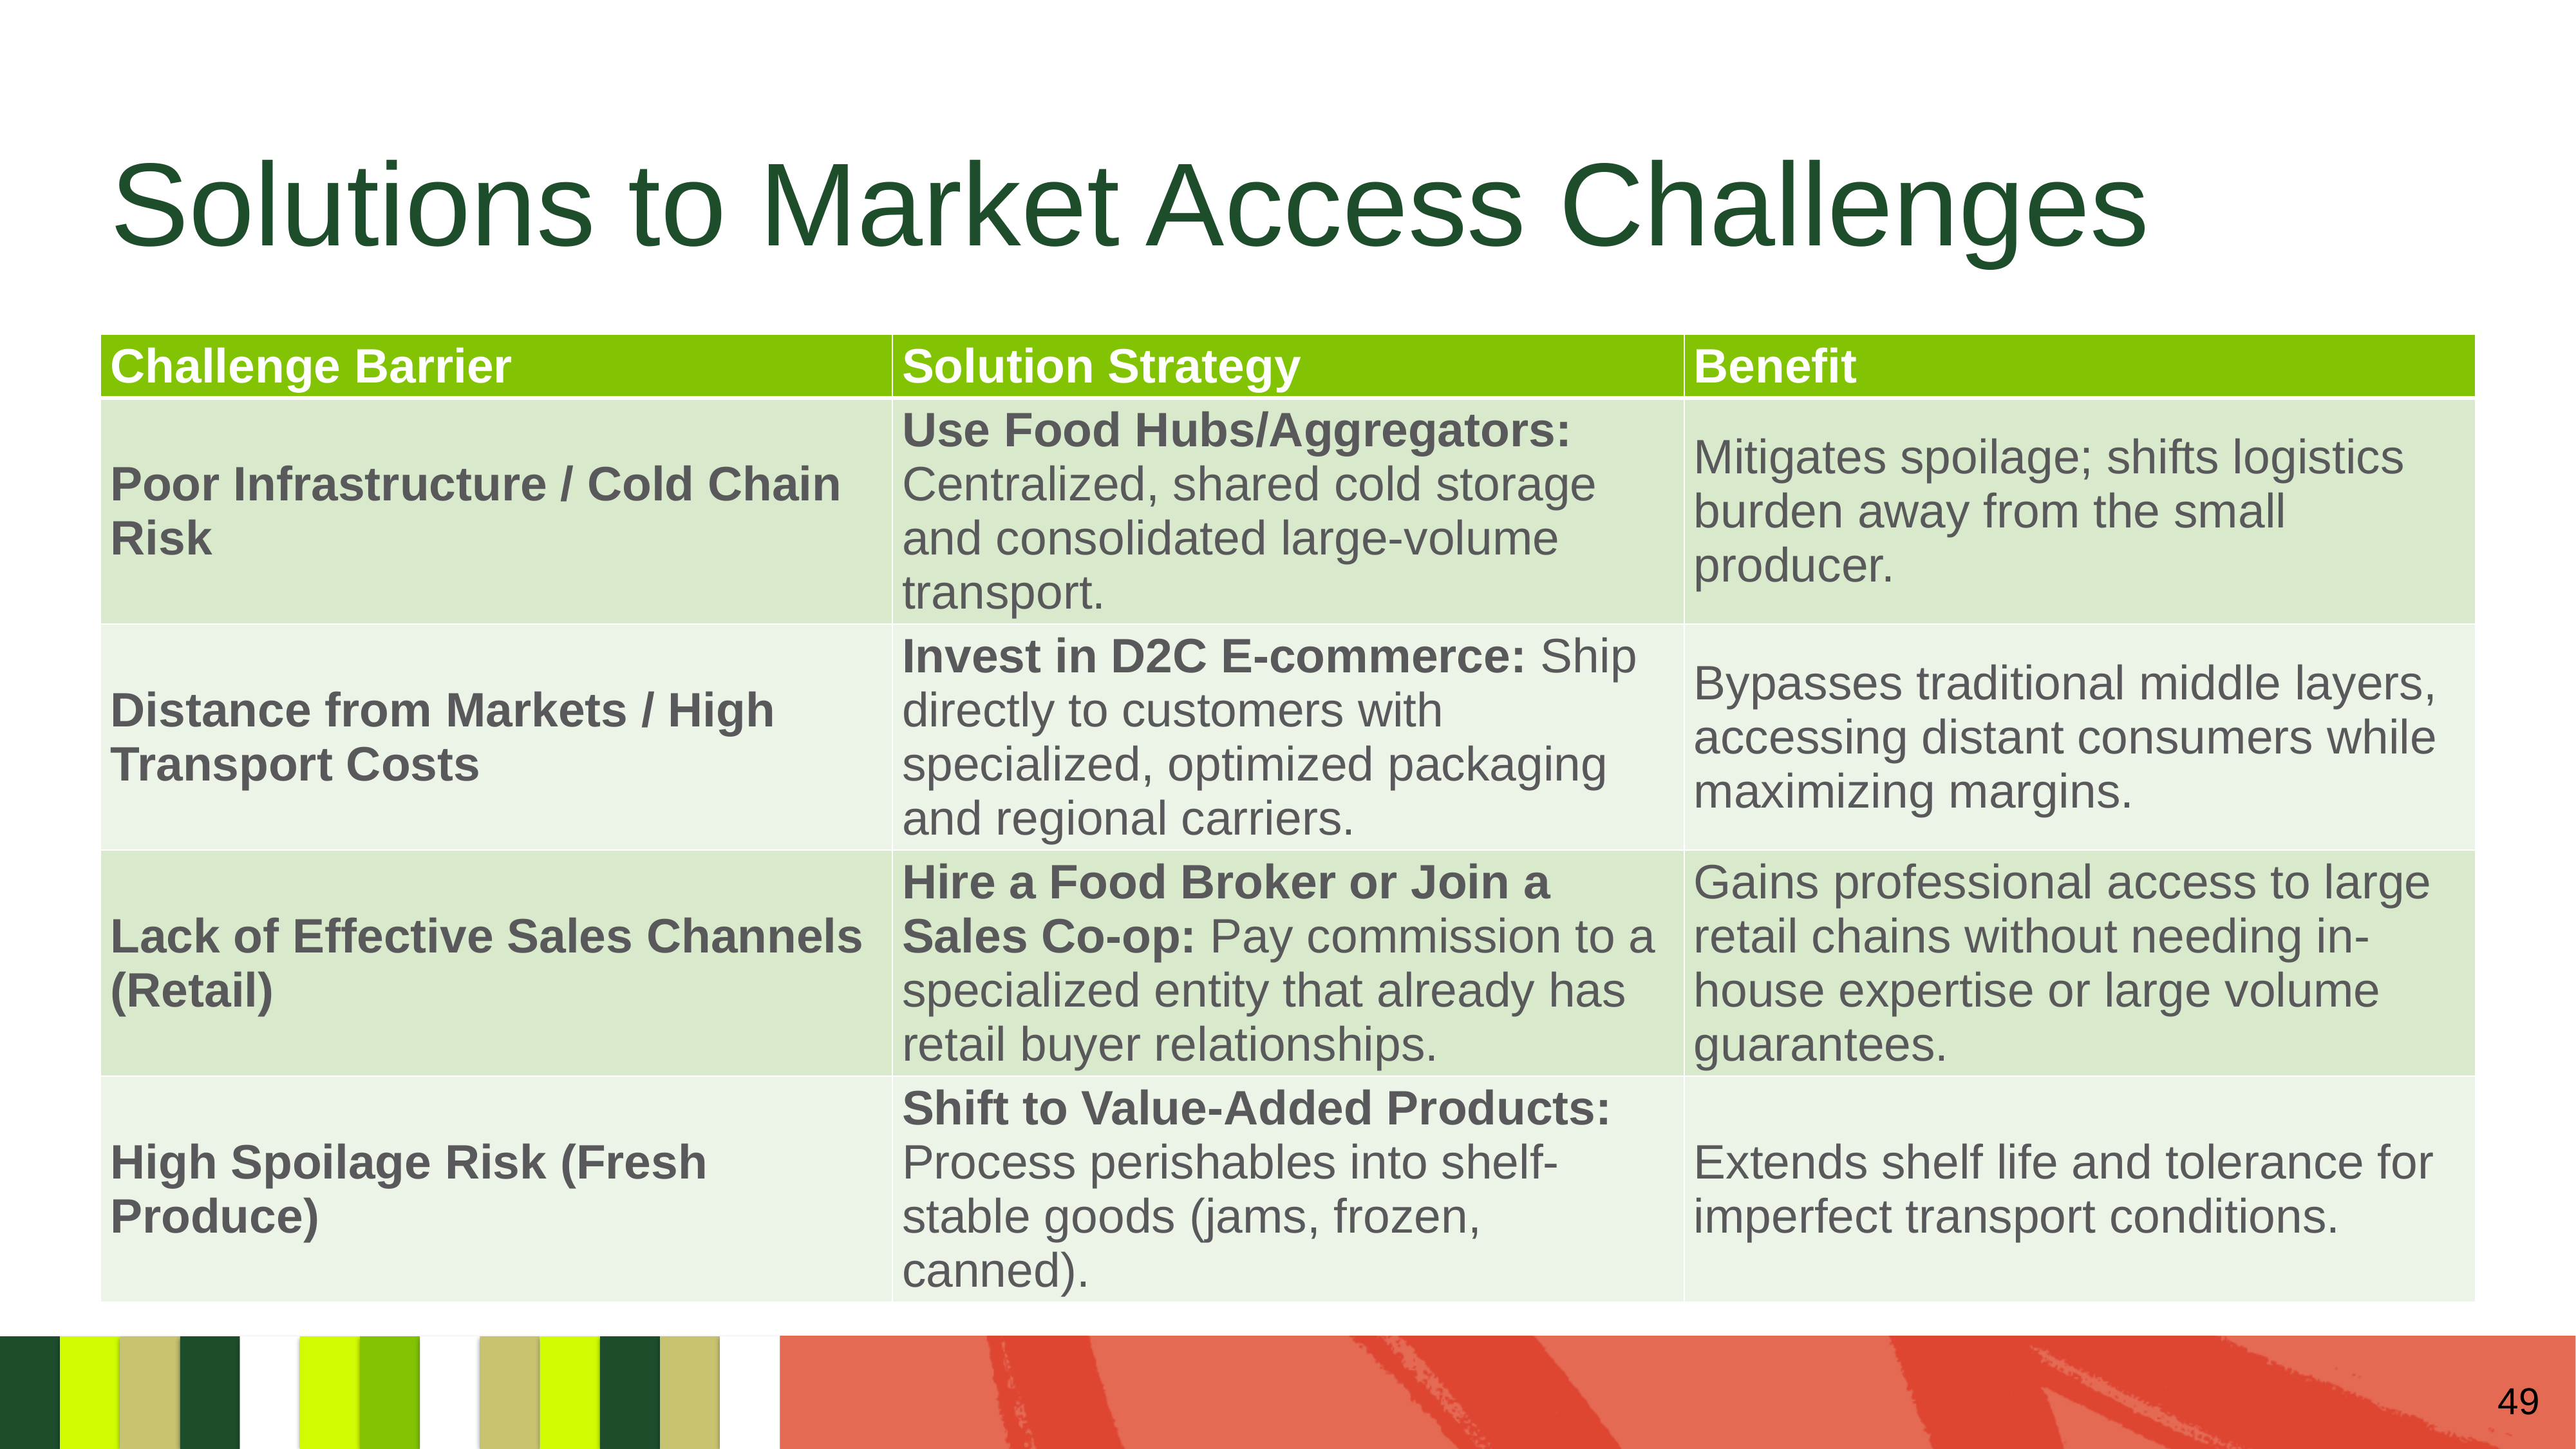

# Solutions to Market Access Challenges
| Challenge Barrier | Solution Strategy | Benefit |
| --- | --- | --- |
| Poor Infrastructure / Cold Chain Risk | Use Food Hubs/Aggregators: Centralized, shared cold storage and consolidated large-volume transport. | Mitigates spoilage; shifts logistics burden away from the small producer. |
| Distance from Markets / High Transport Costs | Invest in D2C E-commerce: Ship directly to customers with specialized, optimized packaging and regional carriers. | Bypasses traditional middle layers, accessing distant consumers while maximizing margins. |
| Lack of Effective Sales Channels (Retail) | Hire a Food Broker or Join a Sales Co-op: Pay commission to a specialized entity that already has retail buyer relationships. | Gains professional access to large retail chains without needing in-house expertise or large volume guarantees. |
| High Spoilage Risk (Fresh Produce) | Shift to Value-Added Products: Process perishables into shelf-stable goods (jams, frozen, canned). | Extends shelf life and tolerance for imperfect transport conditions. |
49